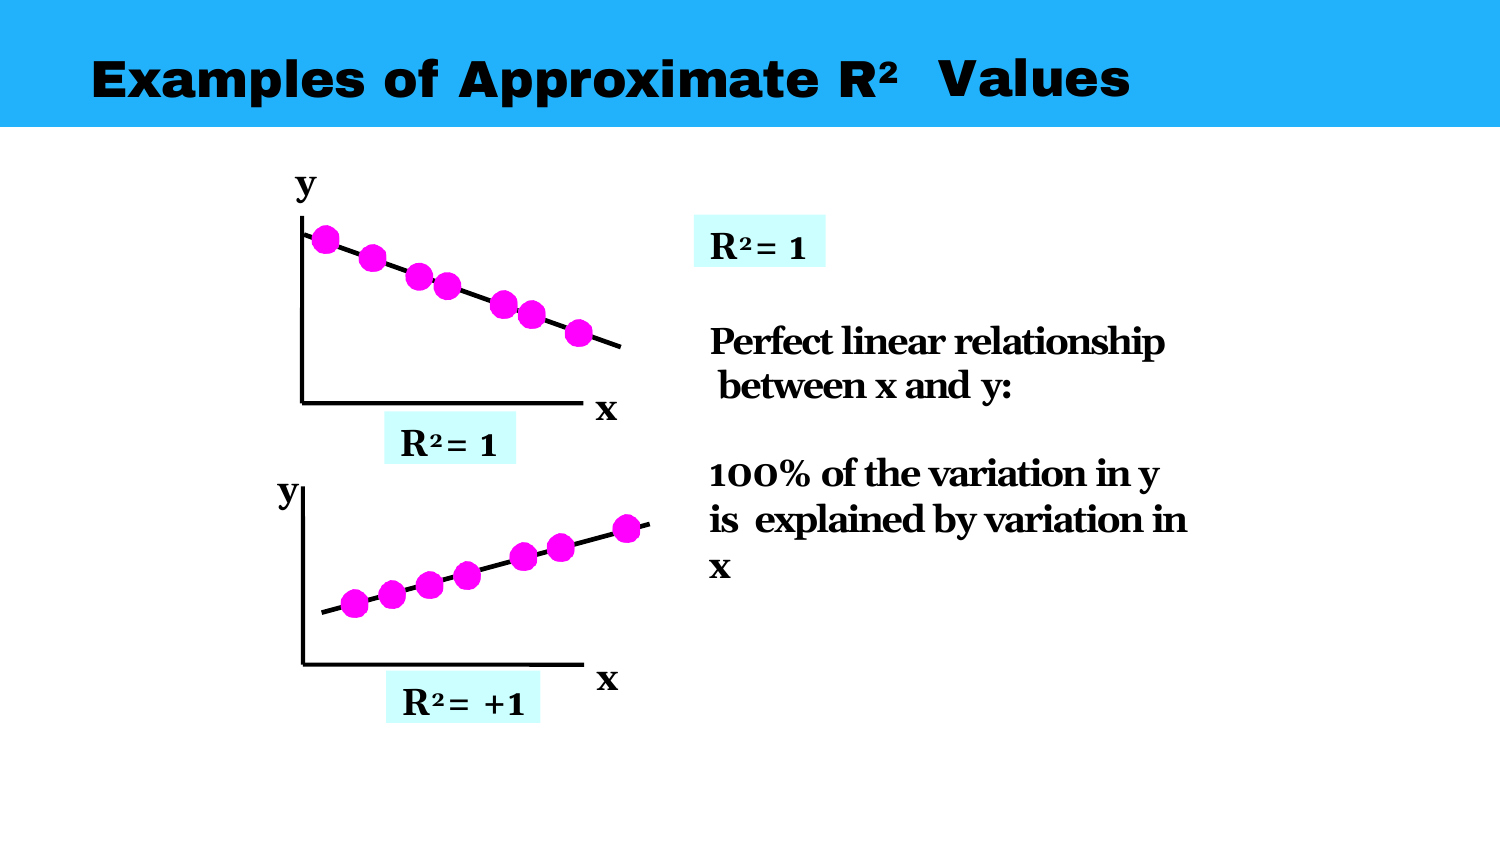

# Examples of Approximate R2
Values
y
R2 = 1

Perfect linear relationship  between x and y:

x

R2 = 1
100% of the variation in y is  explained by variation in x
y

x

R2 = +1